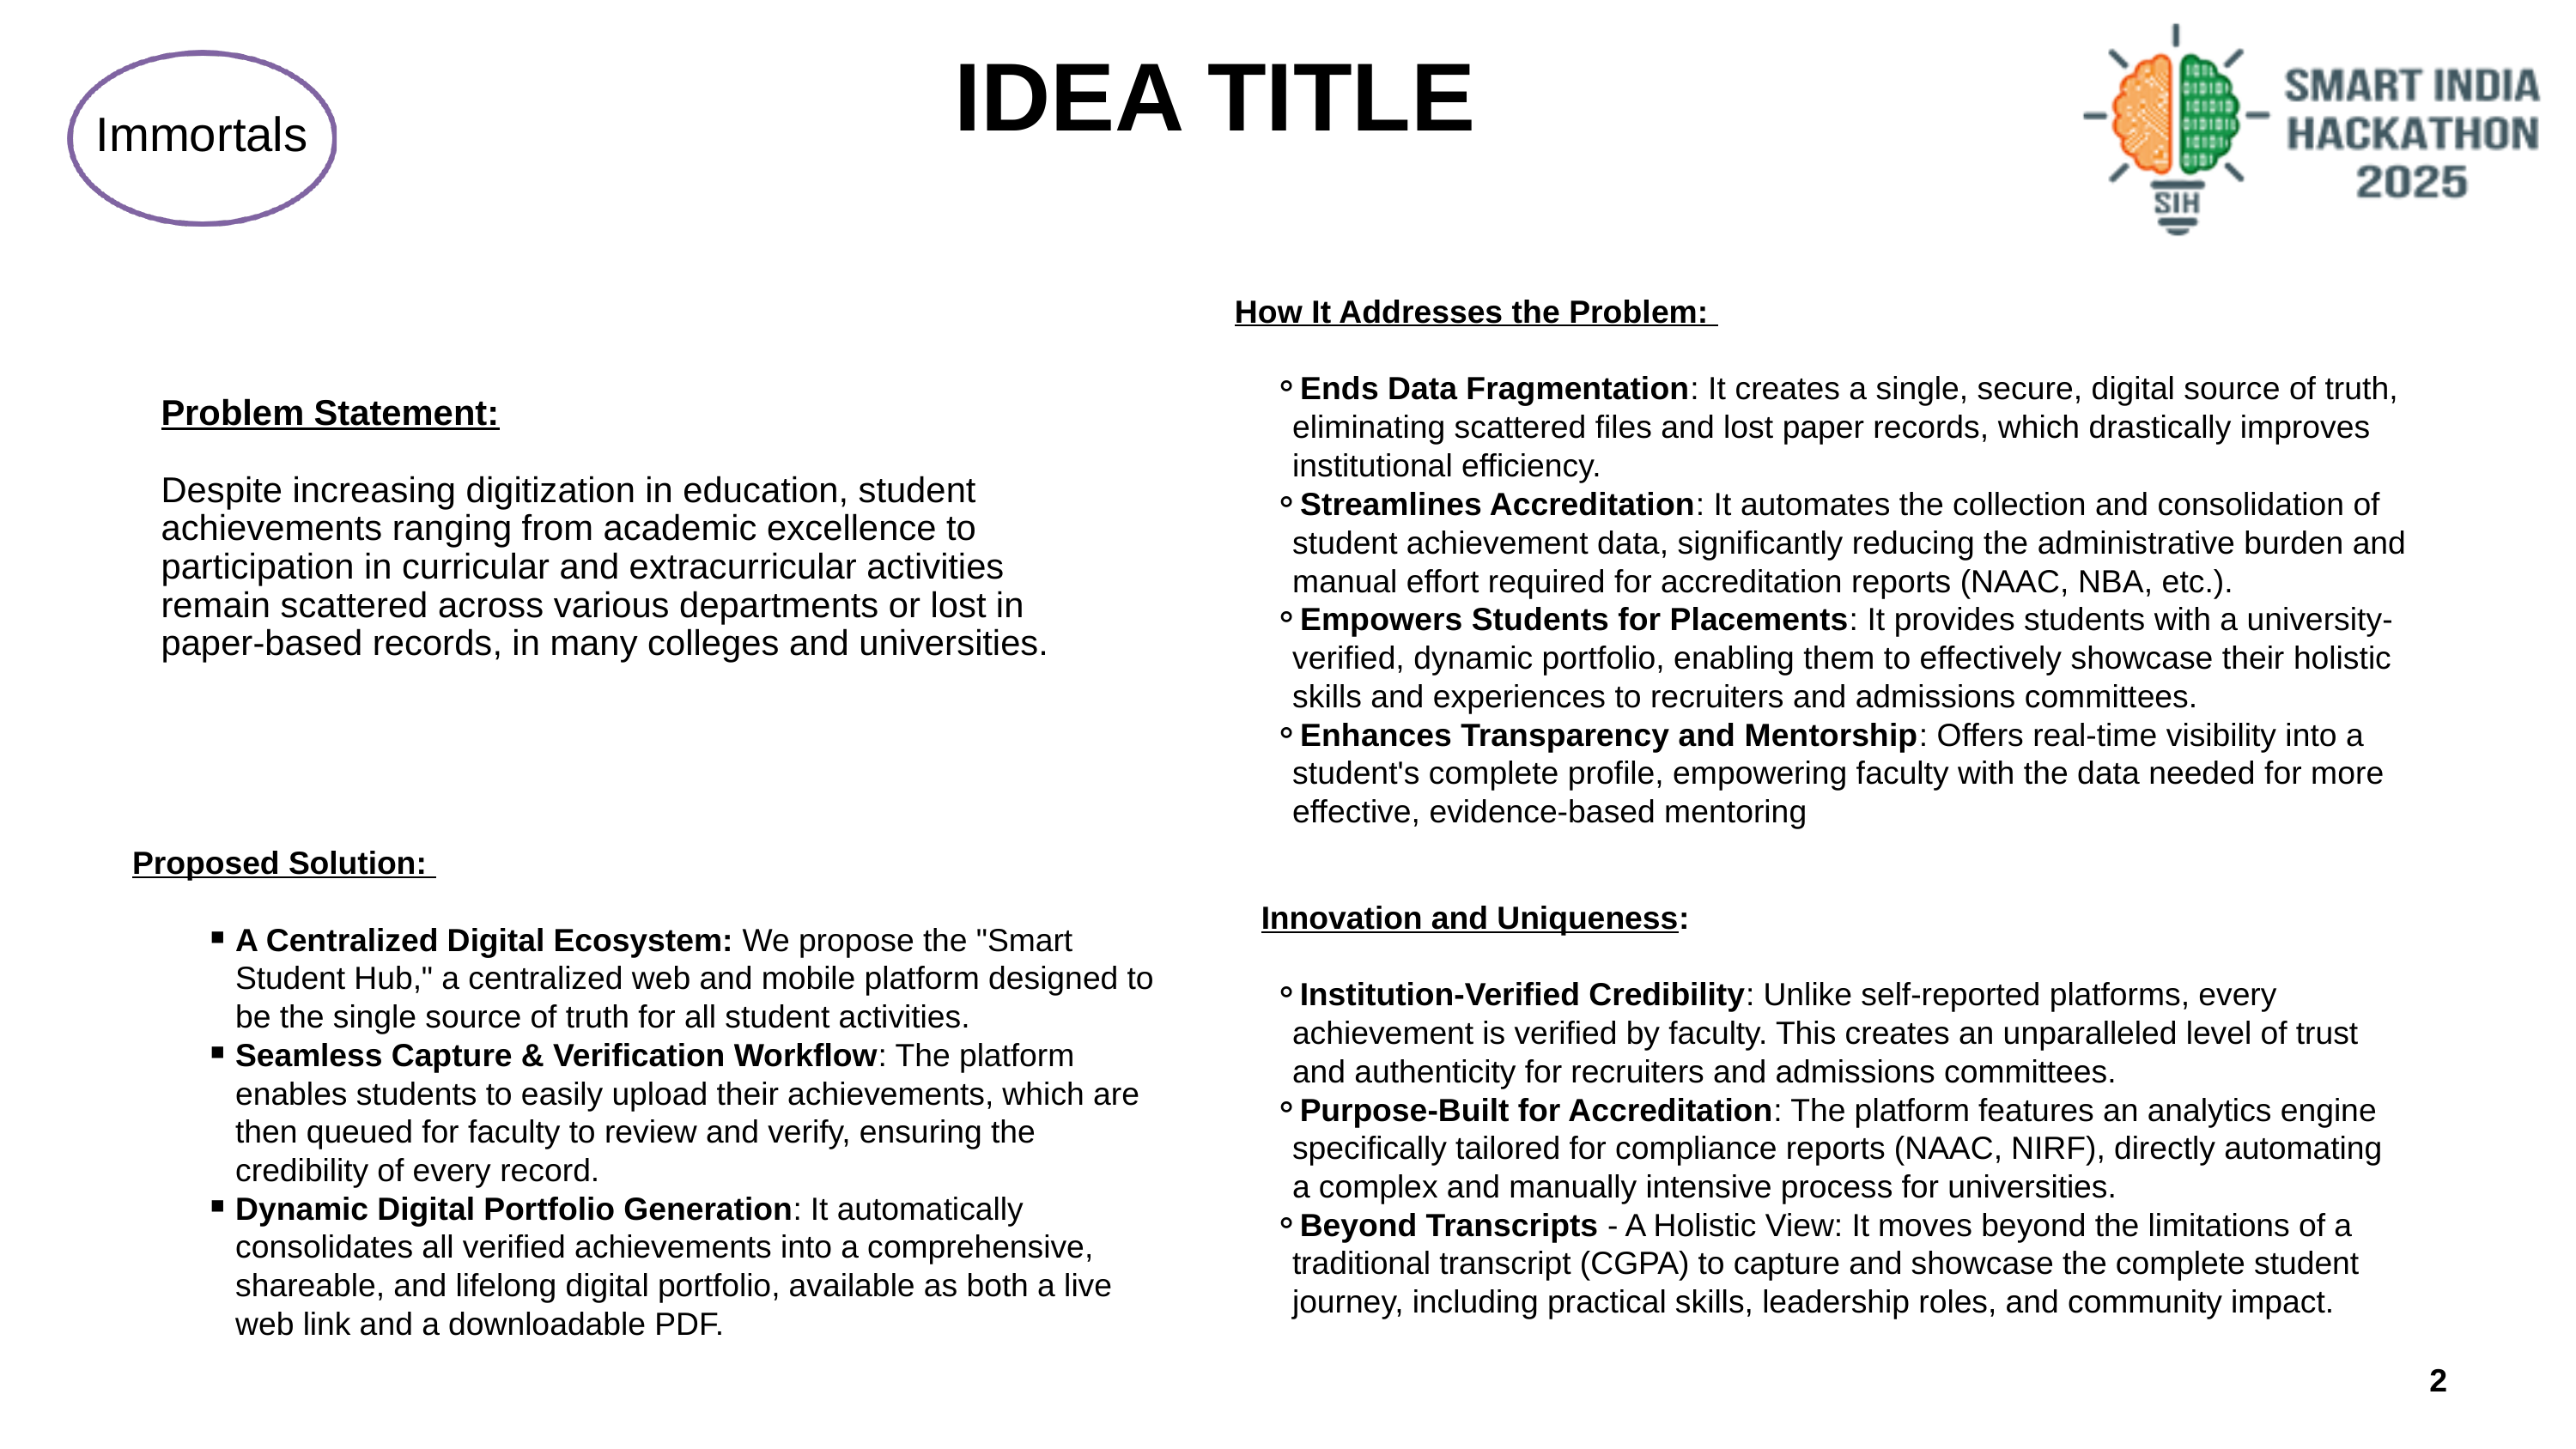

IDEA TITLE

Immortals

How It Addresses the Problem:

Ends Data Fragmentation: It creates a single, secure, digital source of truth, eliminating scattered files and lost paper records, which drastically improves institutional efficiency.
Streamlines Accreditation: It automates the collection and consolidation of student achievement data, significantly reducing the administrative burden and manual effort required for accreditation reports (NAAC, NBA, etc.).
Empowers Students for Placements: It provides students with a university-verified, dynamic portfolio, enabling them to effectively showcase their holistic skills and experiences to recruiters and admissions committees.
Enhances Transparency and Mentorship: Offers real-time visibility into a student's complete profile, empowering faculty with the data needed for more effective, evidence-based mentoring

Problem Statement:

Despite increasing digitization in education, student achievements ranging from academic excellence to participation in curricular and extracurricular activities remain scattered across various departments or lost in paper-based records, in many colleges and universities.
Proposed Solution:

A Centralized Digital Ecosystem: We propose the "Smart Student Hub," a centralized web and mobile platform designed to be the single source of truth for all student activities.
Seamless Capture & Verification Workflow: The platform enables students to easily upload their achievements, which are then queued for faculty to review and verify, ensuring the credibility of every record.
Dynamic Digital Portfolio Generation: It automatically consolidates all verified achievements into a comprehensive, shareable, and lifelong digital portfolio, available as both a live web link and a downloadable PDF.

   Innovation and Uniqueness:

Institution-Verified Credibility: Unlike self-reported platforms, every achievement is verified by faculty. This creates an unparalleled level of trust and authenticity for recruiters and admissions committees.
Purpose-Built for Accreditation: The platform features an analytics engine specifically tailored for compliance reports (NAAC, NIRF), directly automating a complex and manually intensive process for universities.
Beyond Transcripts - A Holistic View: It moves beyond the limitations of a traditional transcript (CGPA) to capture and showcase the complete student journey, including practical skills, leadership roles, and community impact.

2